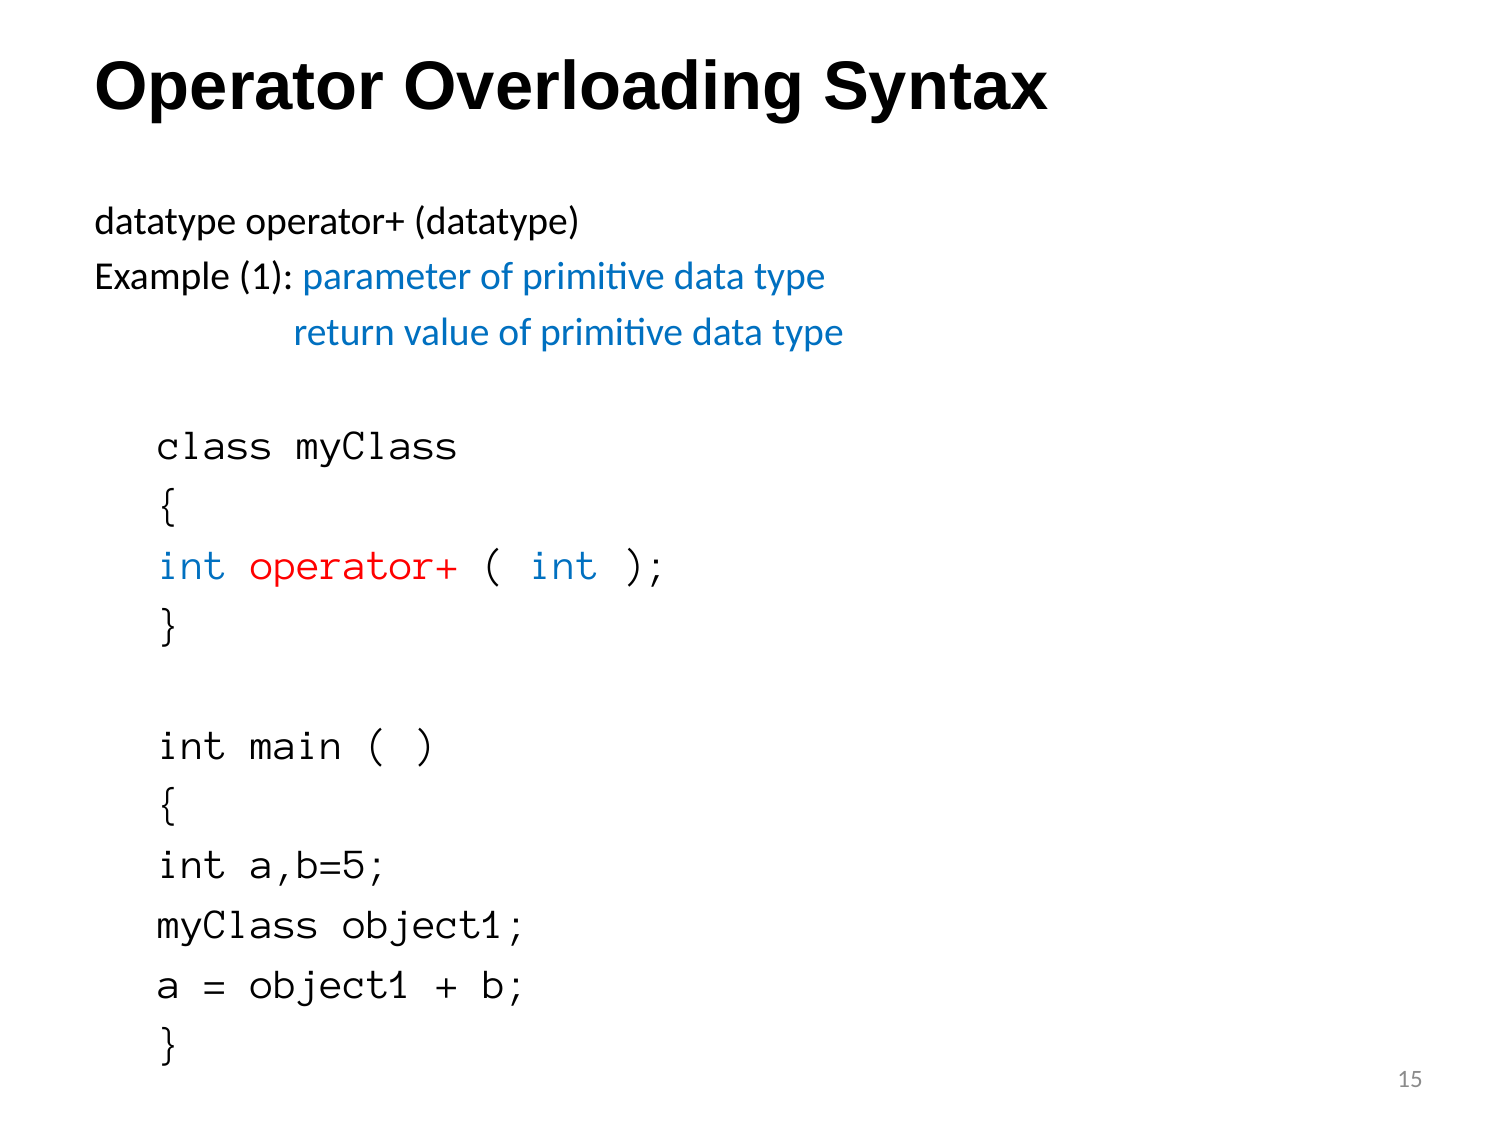

# Operator Overloading Syntax
datatype operator+ (datatype)
Example (1): parameter of primitive data type
		         return value of primitive data type

class myClass
{
		int operator+ ( int );
}

int main ( )
{
		int a,b=5;
		myClass object1;
		a = object1 + b;
}
15